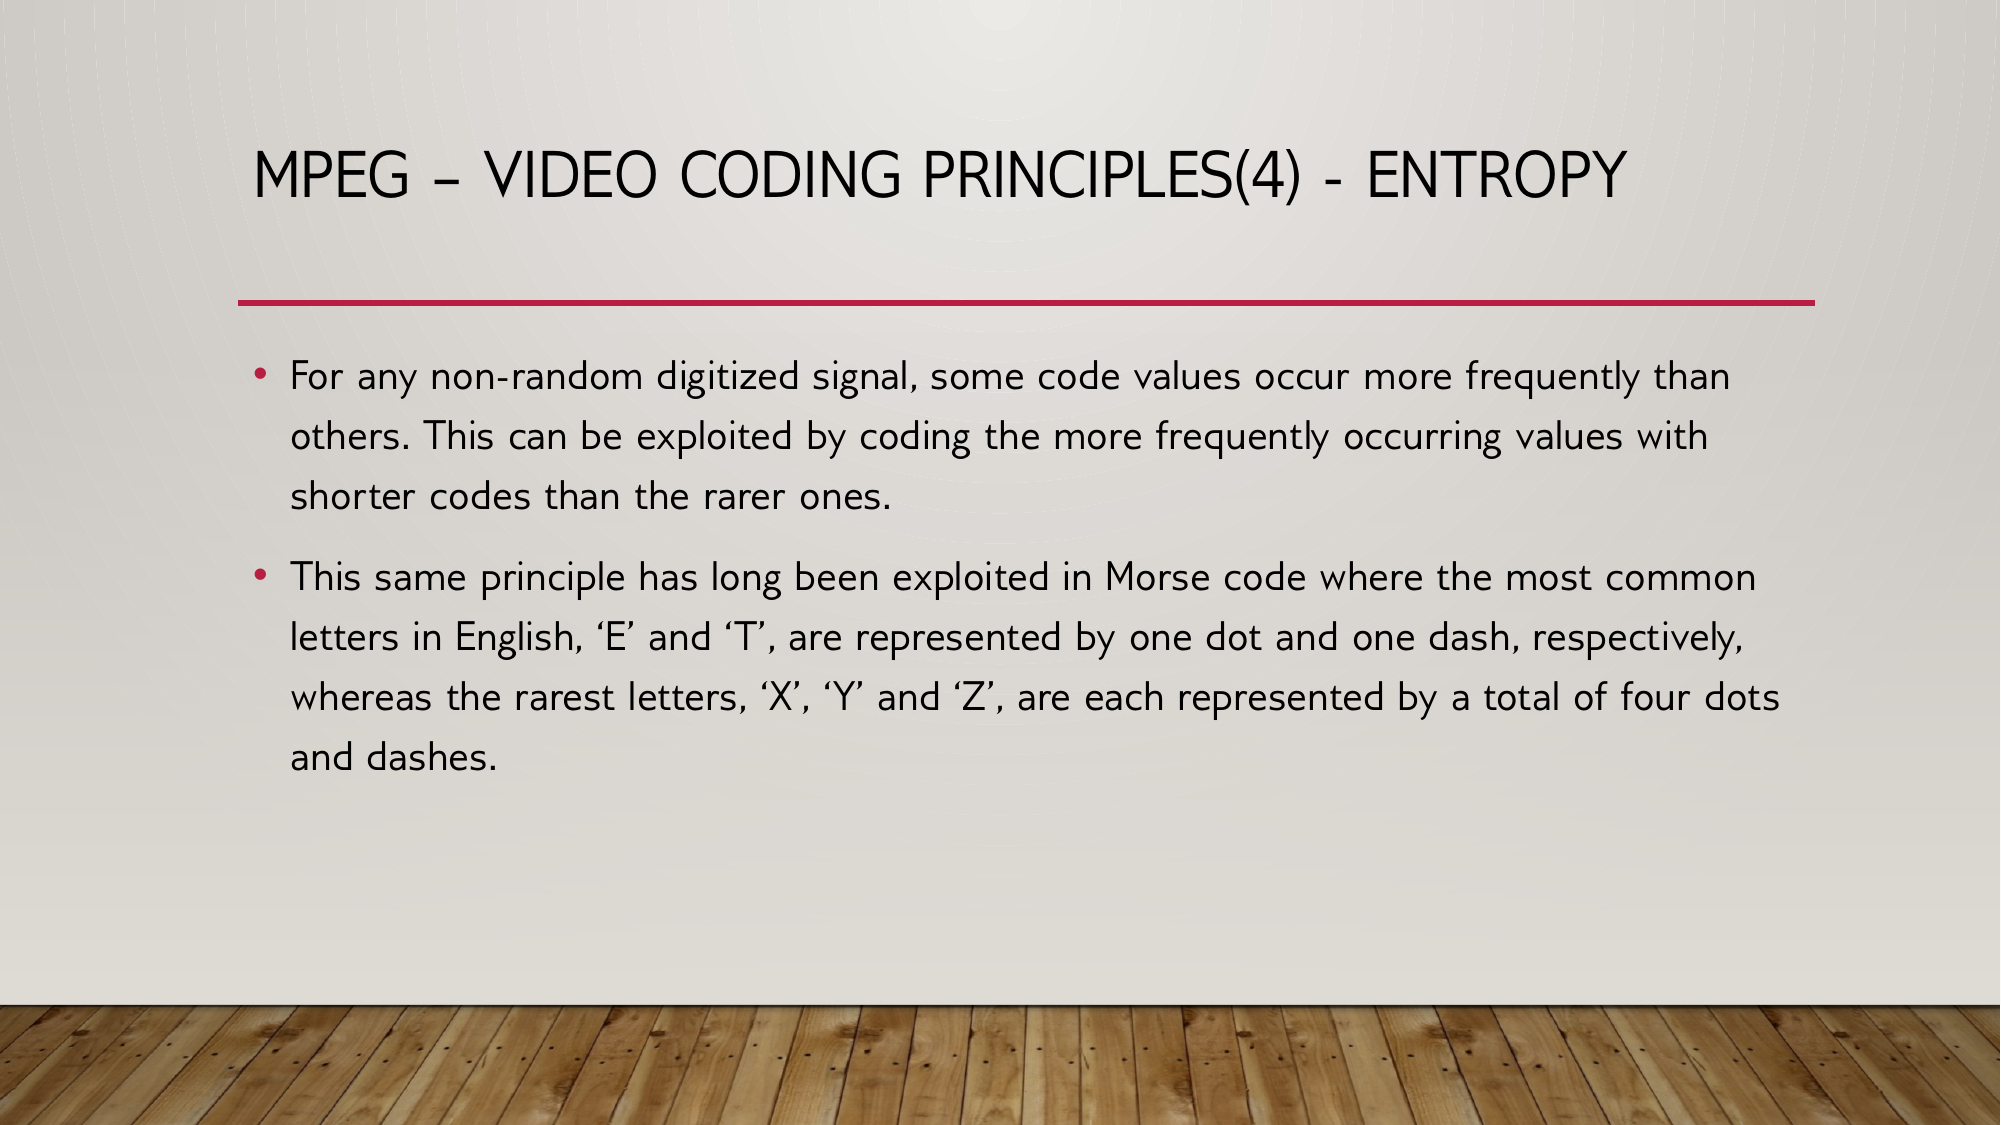

# MPEG – VIDEO CODING PRINCIPLES(4) - EnTROPY
For any non-random digitized signal, some code values occur more frequently than others. This can be exploited by coding the more frequently occurring values with shorter codes than the rarer ones.
This same principle has long been exploited in Morse code where the most common letters in English, ‘E’ and ‘T’, are represented by one dot and one dash, respectively, whereas the rarest letters, ‘X’, ‘Y’ and ‘Z’, are each represented by a total of four dots and dashes.